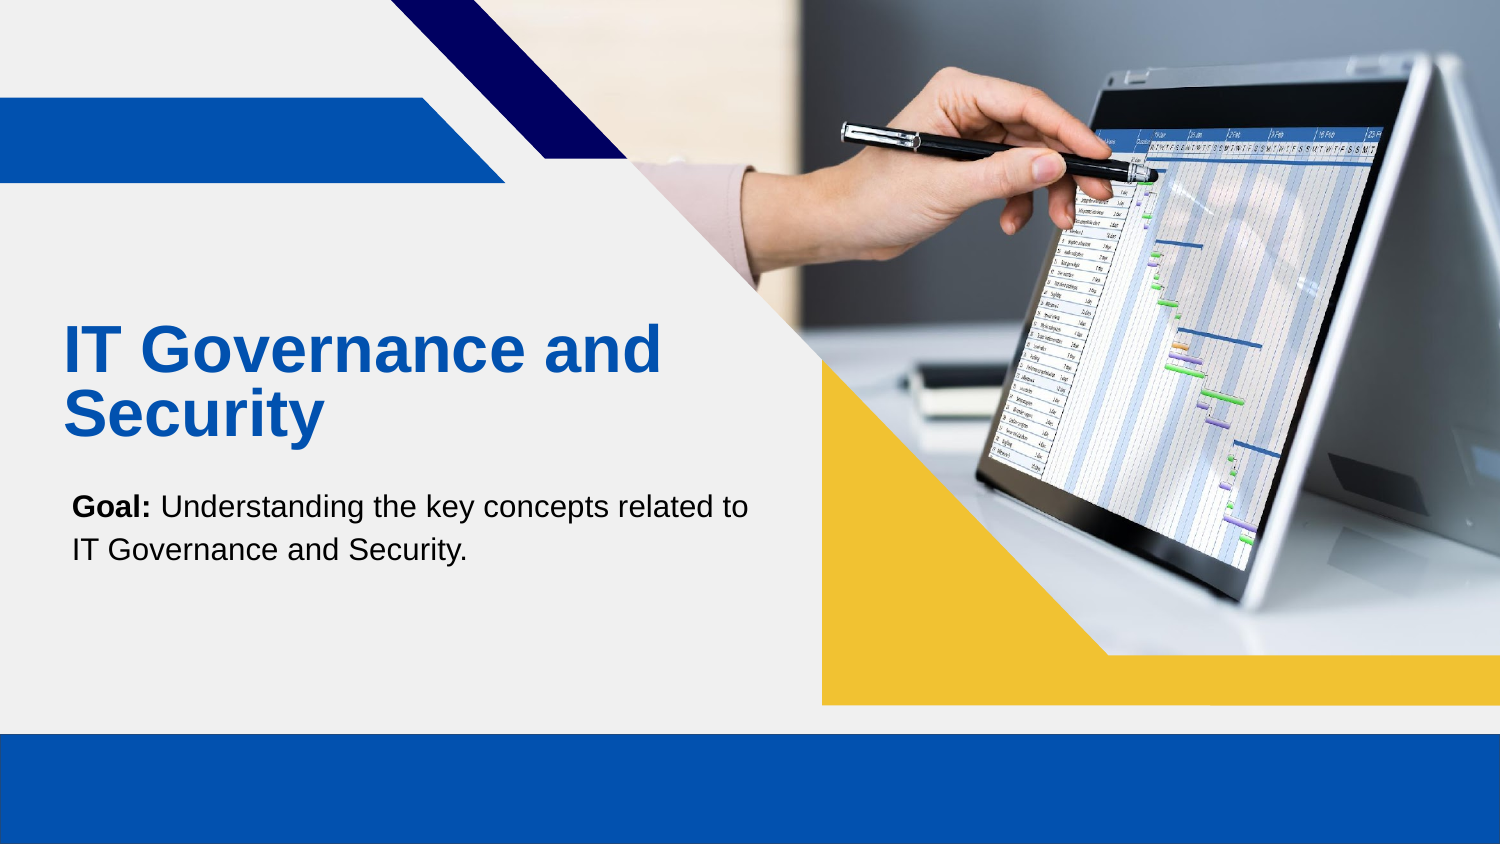

IT Governance and Security
Goal: Understanding the key concepts related to IT Governance and Security.